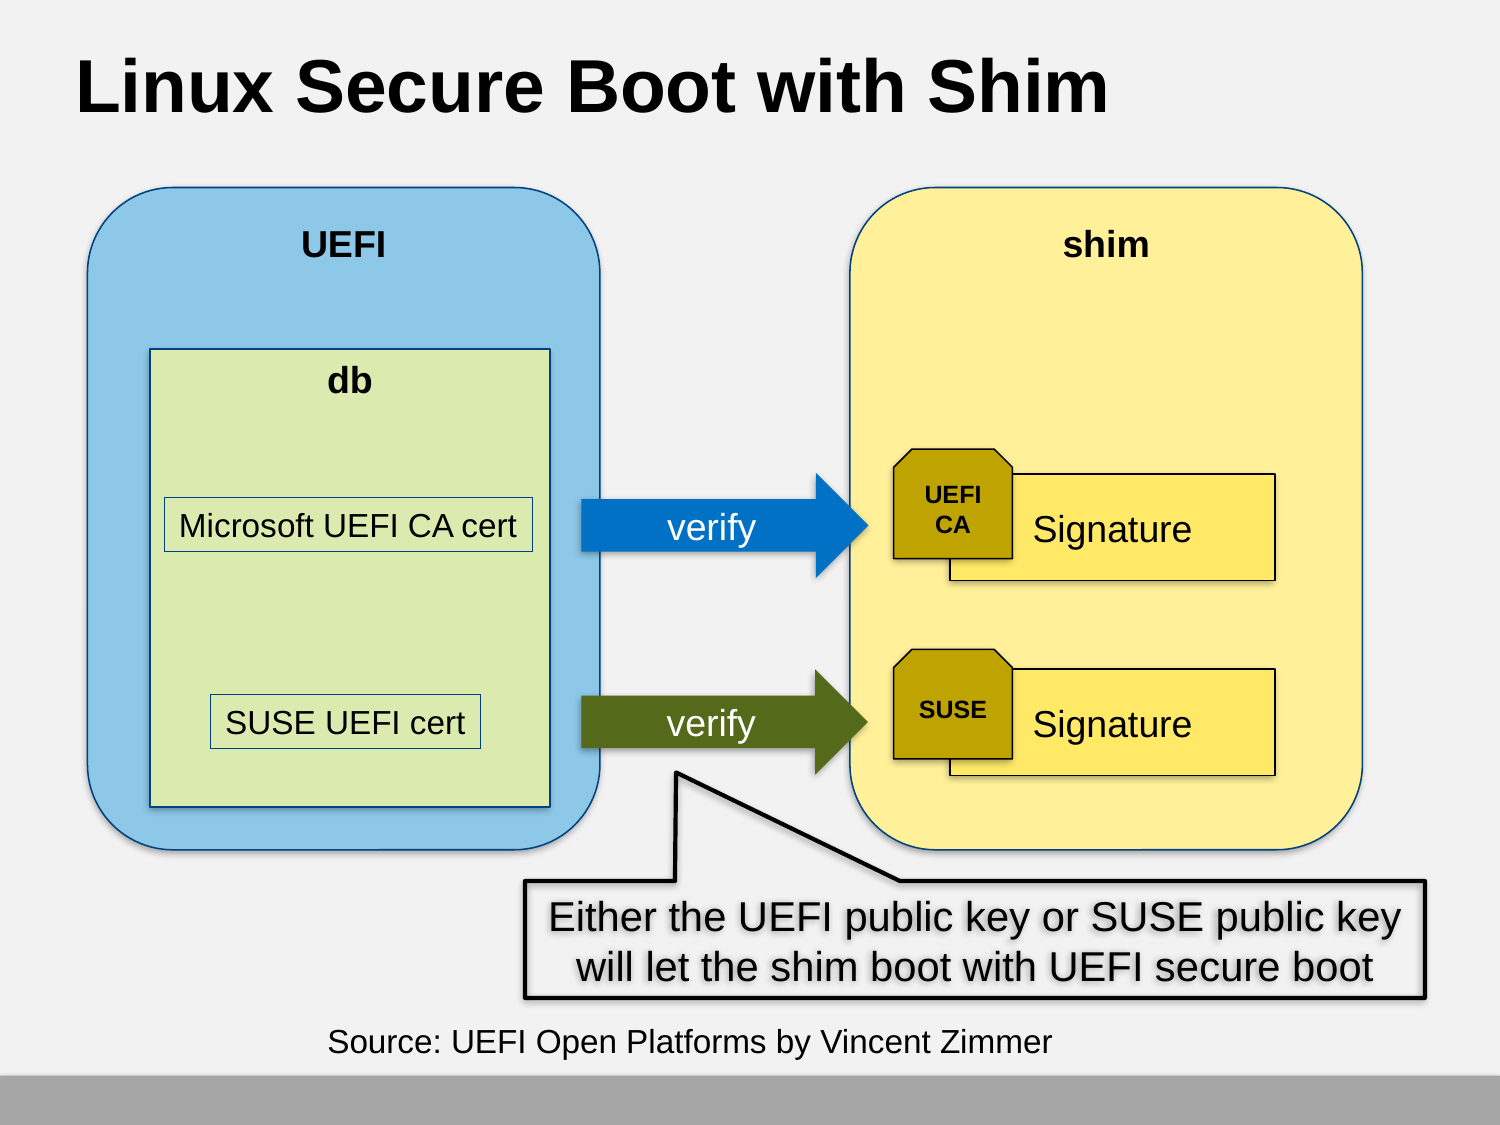

# Linux Secure Boot with Shim
UEFI
shim
db
UEFI CA
verify
Signature
Microsoft UEFI CA cert
SUSE
verify
Signature
SUSE UEFI cert
Either the UEFI public key or SUSE public key will let the shim boot with UEFI secure boot
Source: UEFI Open Platforms by Vincent Zimmer